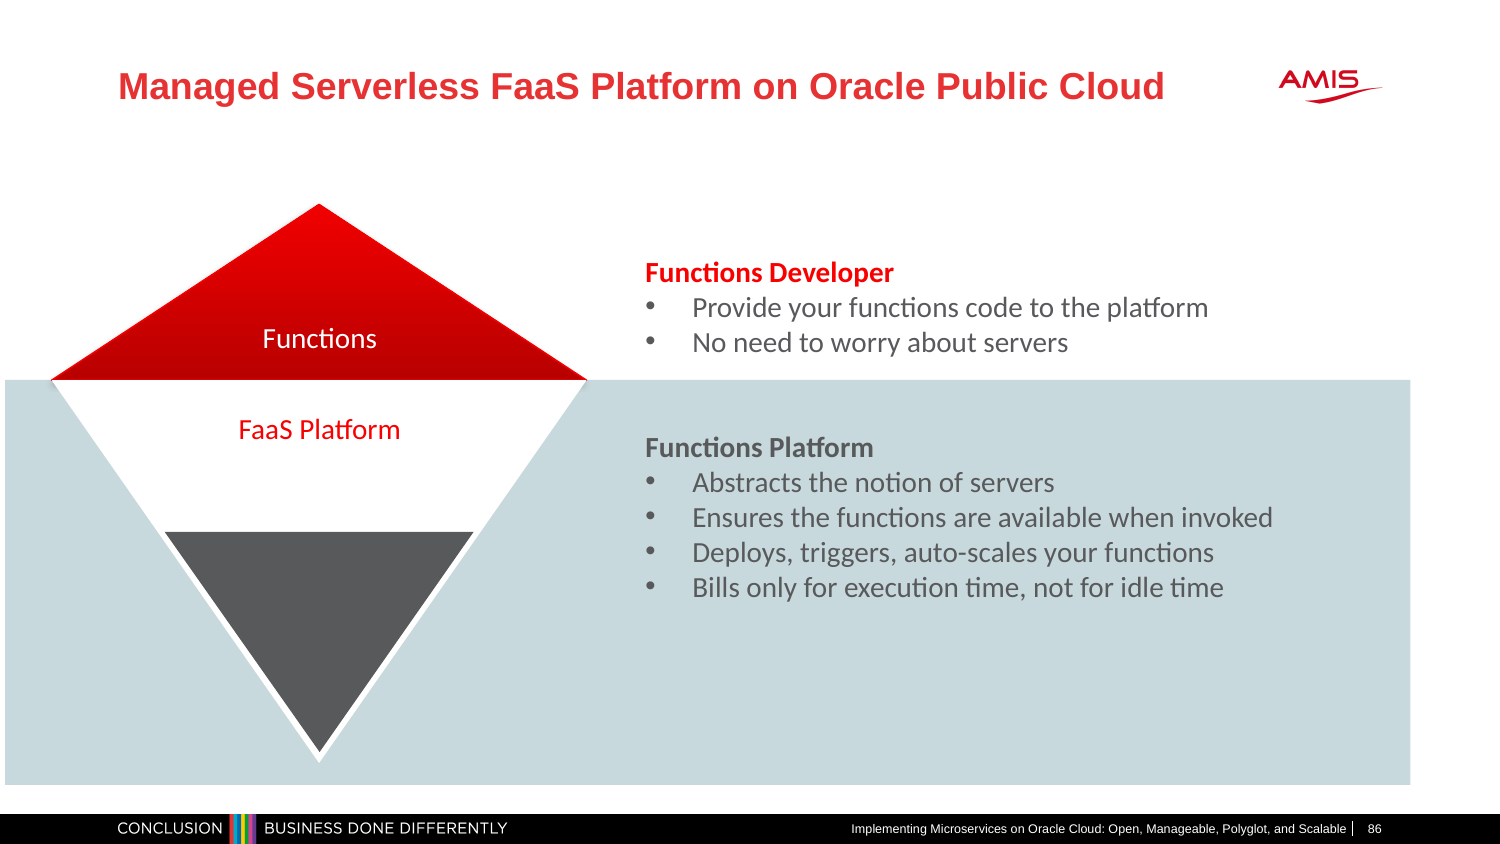

# Managed Serverless FaaS Platform on Oracle Public Cloud

Functions

FaaS Platform

Functions Developer
Provide your functions code to the platform
No need to worry about servers

Functions Platform
Abstracts the notion of servers
Ensures the functions are available when invoked
Deploys, triggers, auto-scales your functions
Bills only for execution time, not for idle time
Implementing Microservices on Oracle Cloud: Open, Manageable, Polyglot, and Scalable
86